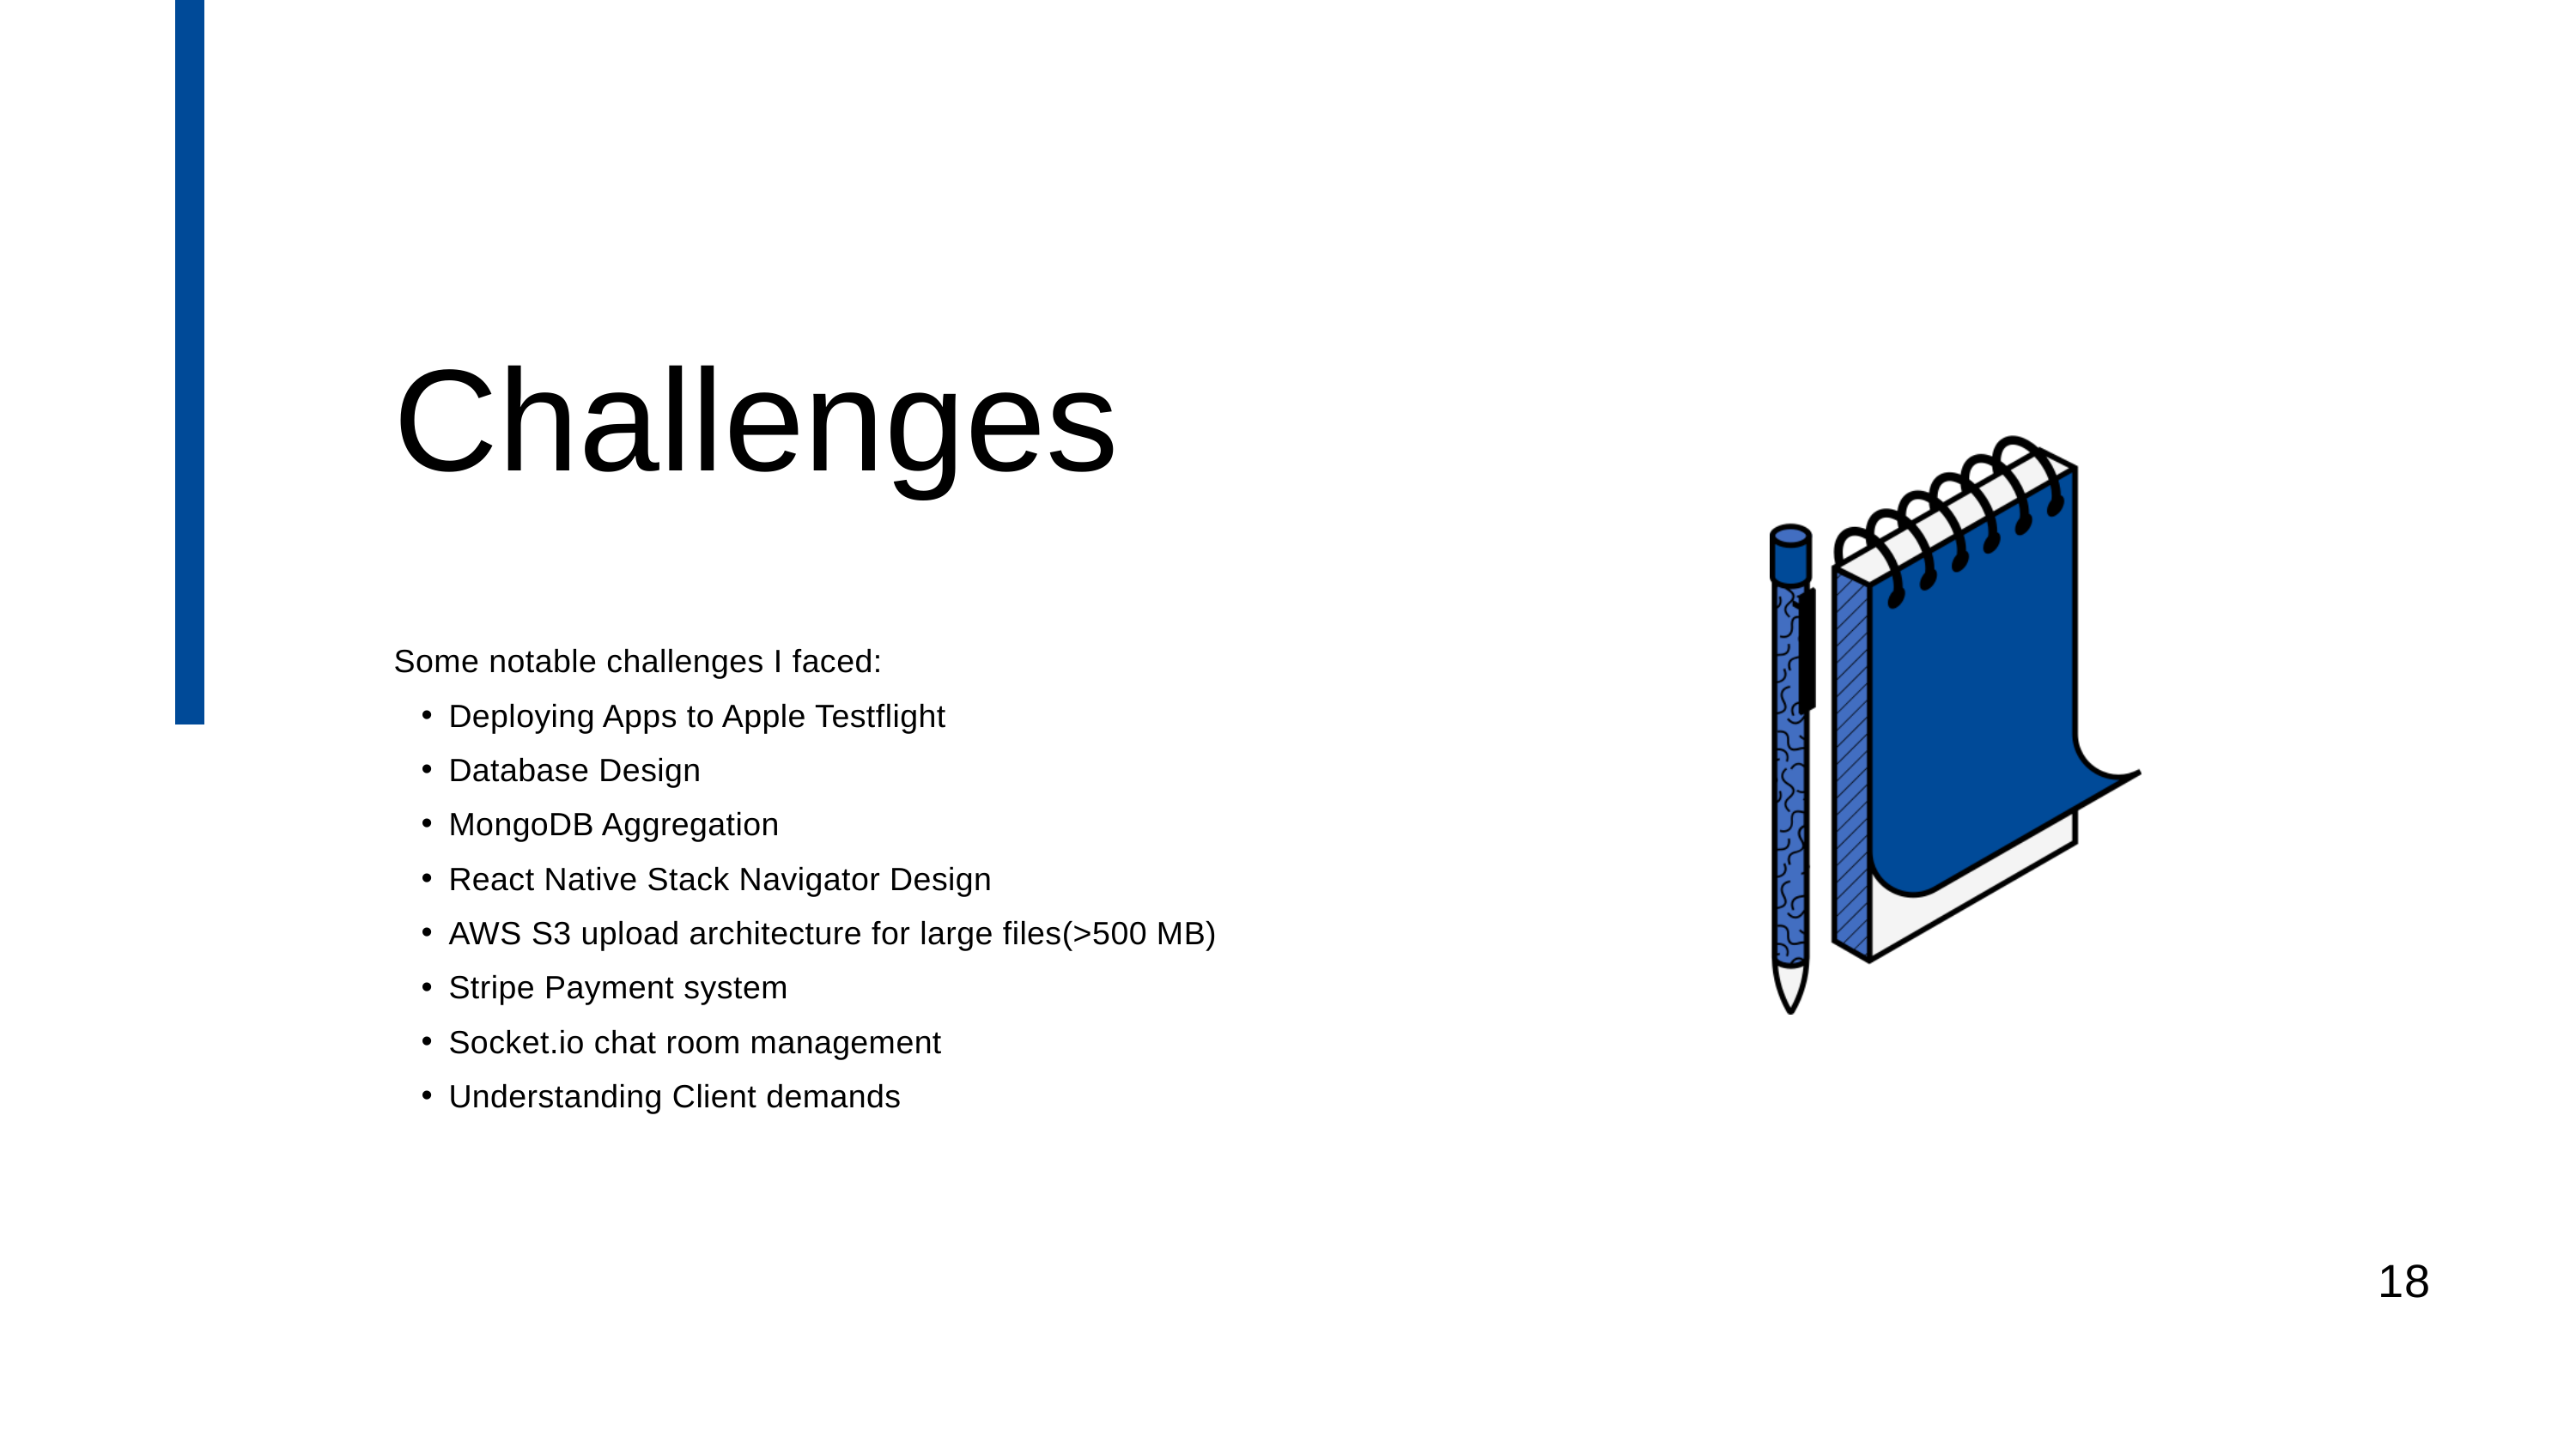

Challenges
Some notable challenges I faced:
Deploying Apps to Apple Testflight
Database Design
MongoDB Aggregation
React Native Stack Navigator Design
AWS S3 upload architecture for large files(>500 MB)
Stripe Payment system
Socket.io chat room management
Understanding Client demands

18